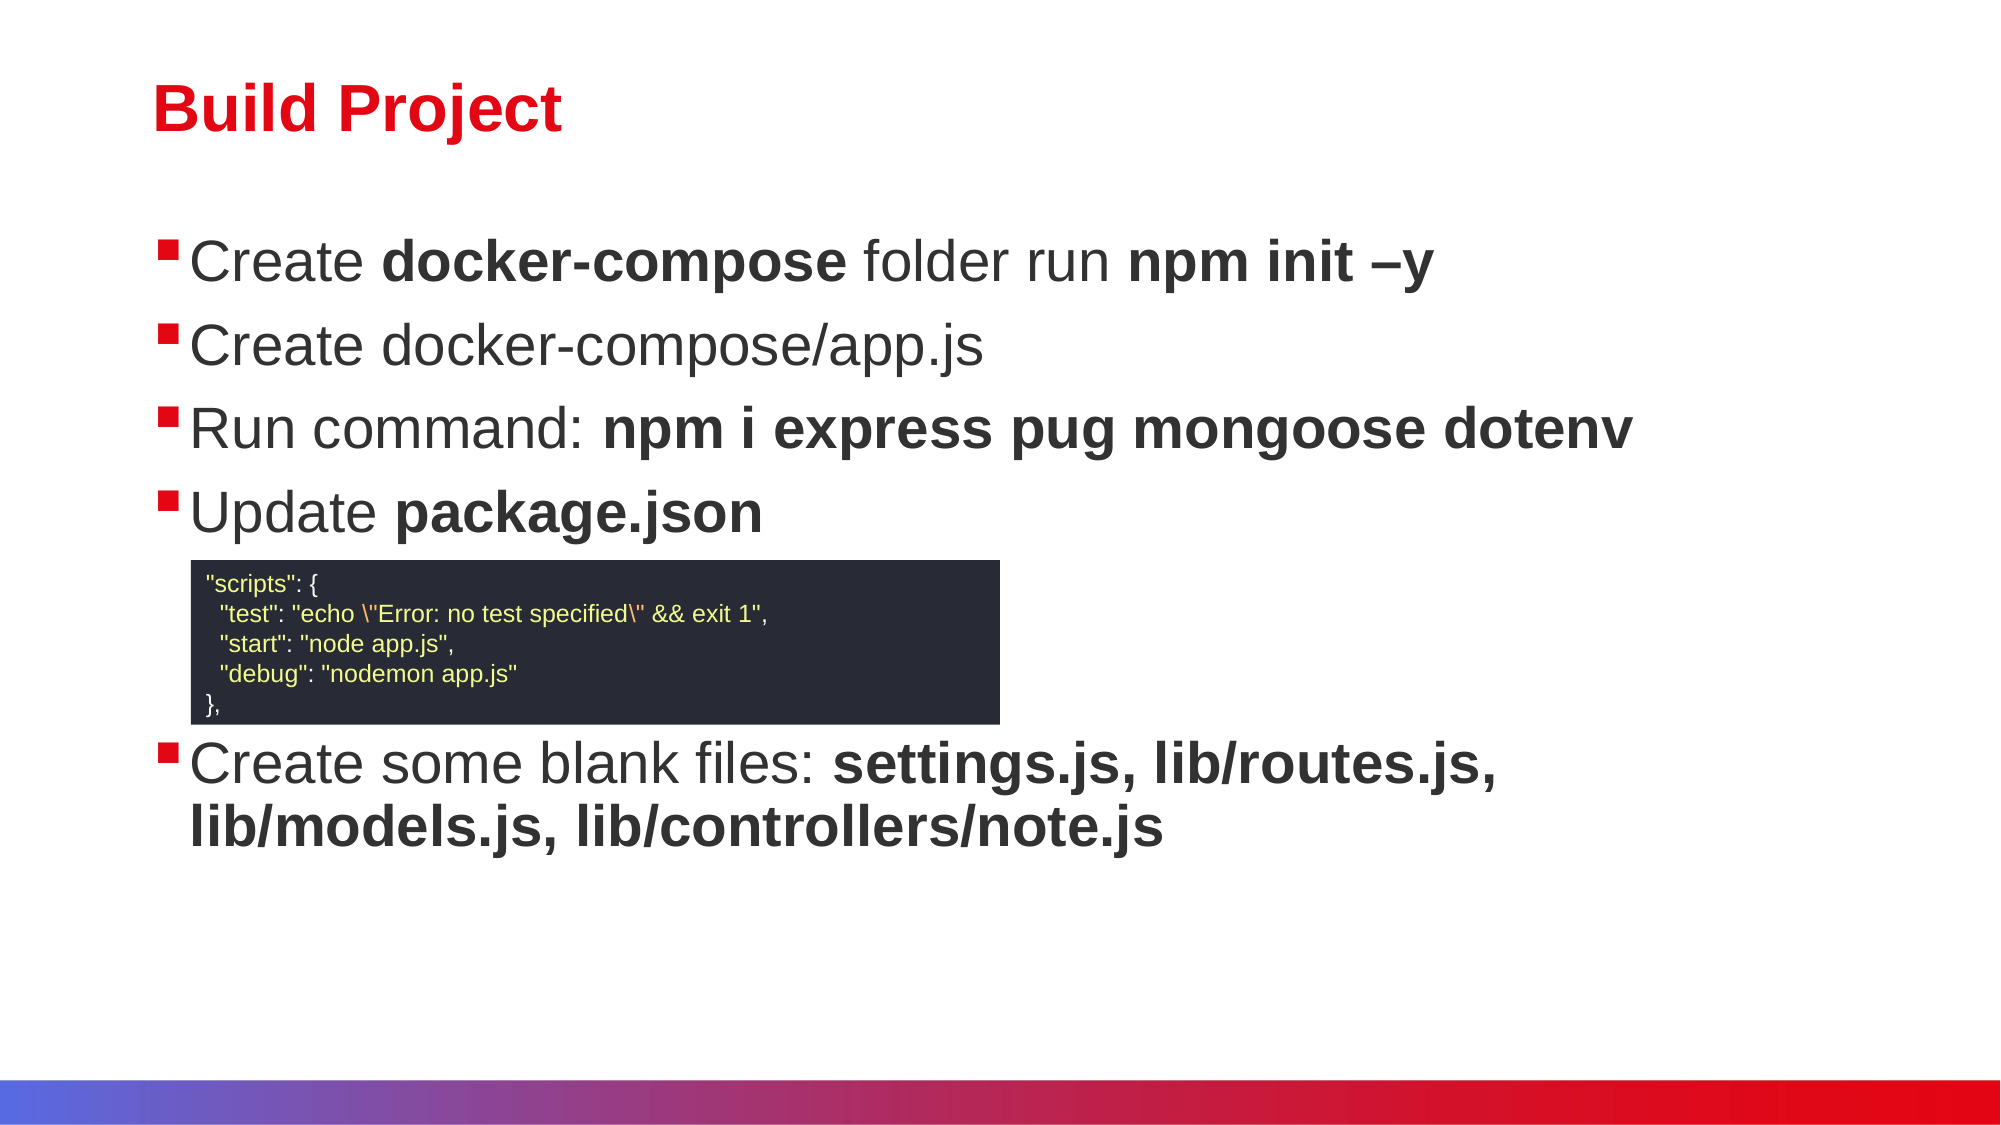

# Build Project
Create docker-compose folder run npm init –y
Create docker-compose/app.js
Run command: npm i express pug mongoose dotenv
Update package.json

Create some blank files: settings.js, lib/routes.js, lib/models.js, lib/controllers/note.js
"scripts": {
  "test": "echo \"Error: no test specified\" && exit 1",
  "start": "node app.js",
  "debug": "nodemon app.js"
},